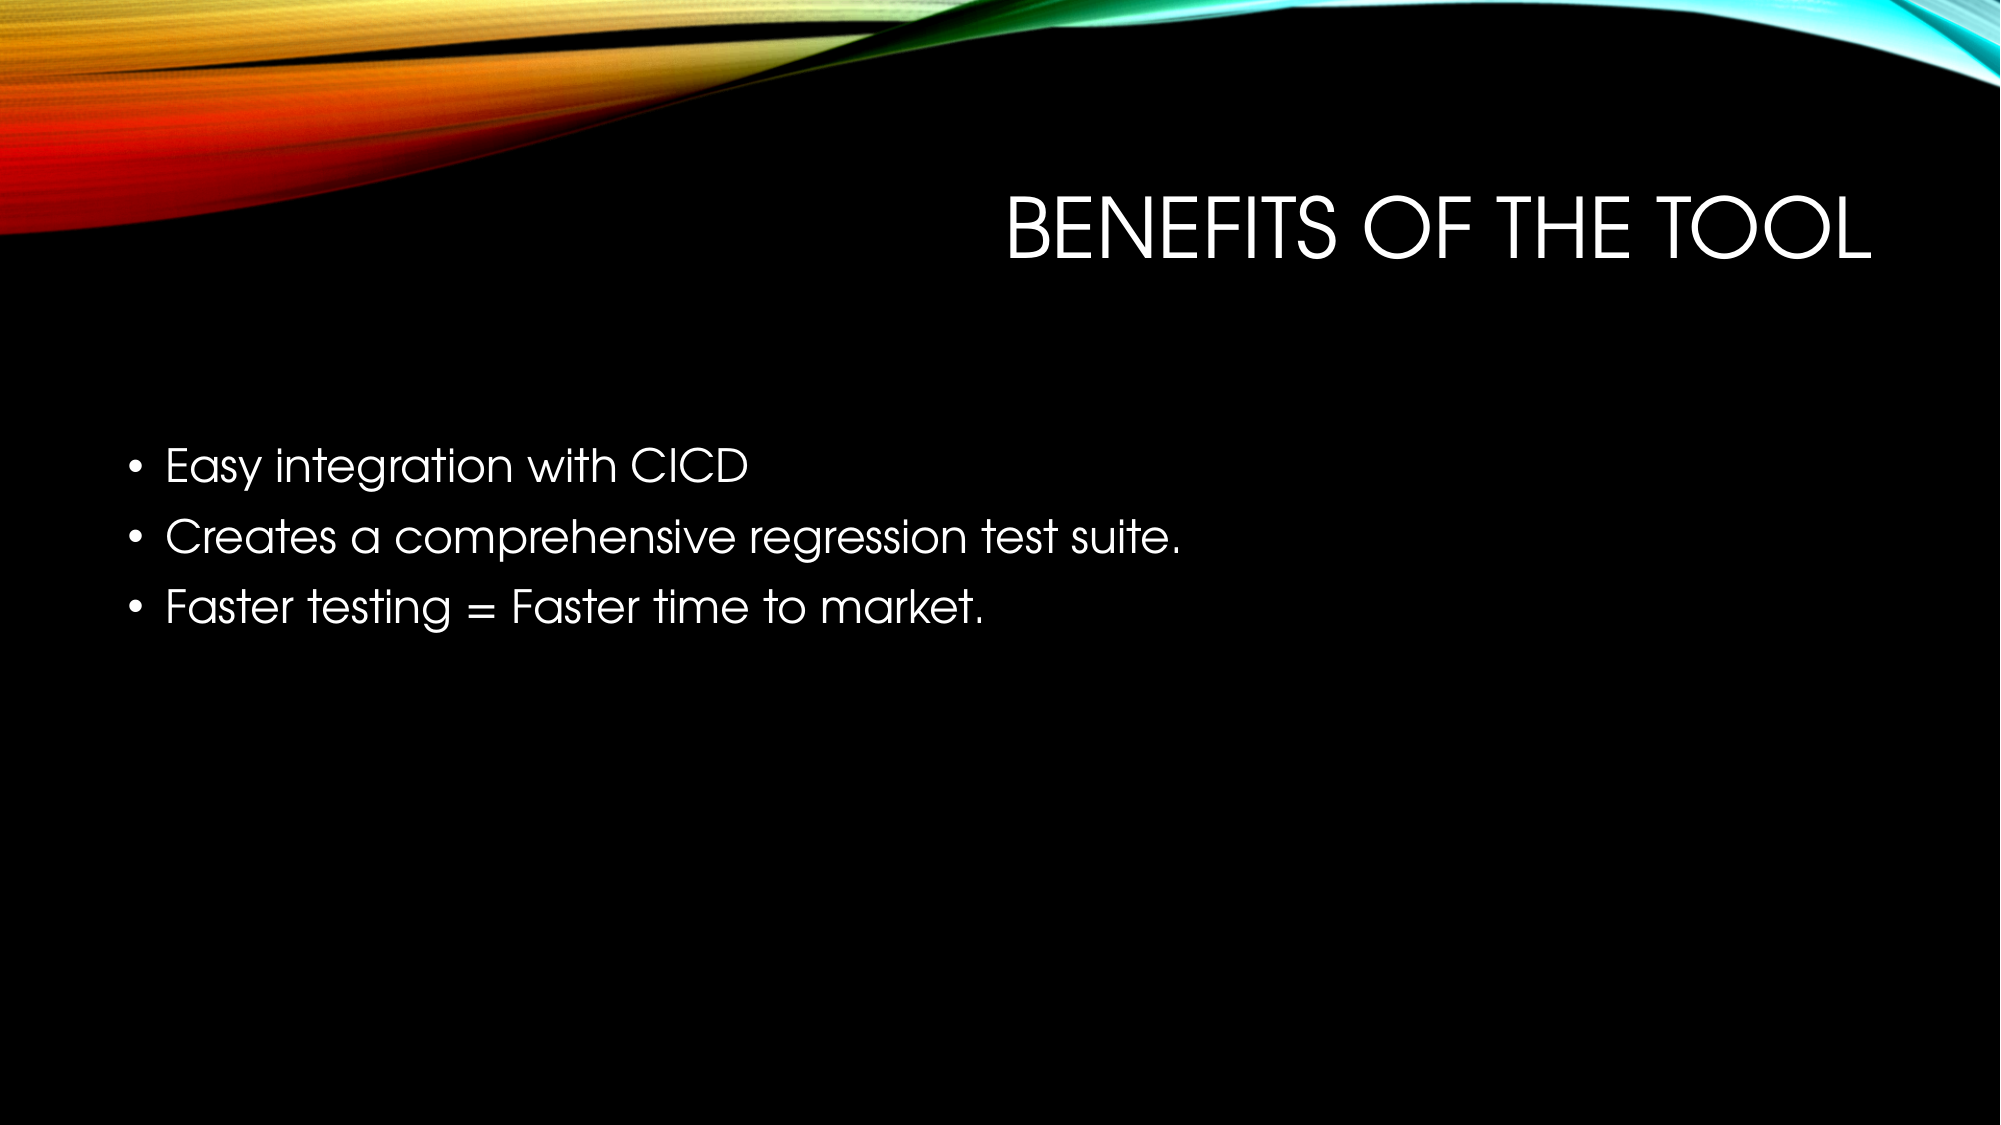

# Benefits of the tool

Easy integration with CICD
Creates a comprehensive regression test suite.
Faster testing = Faster time to market.